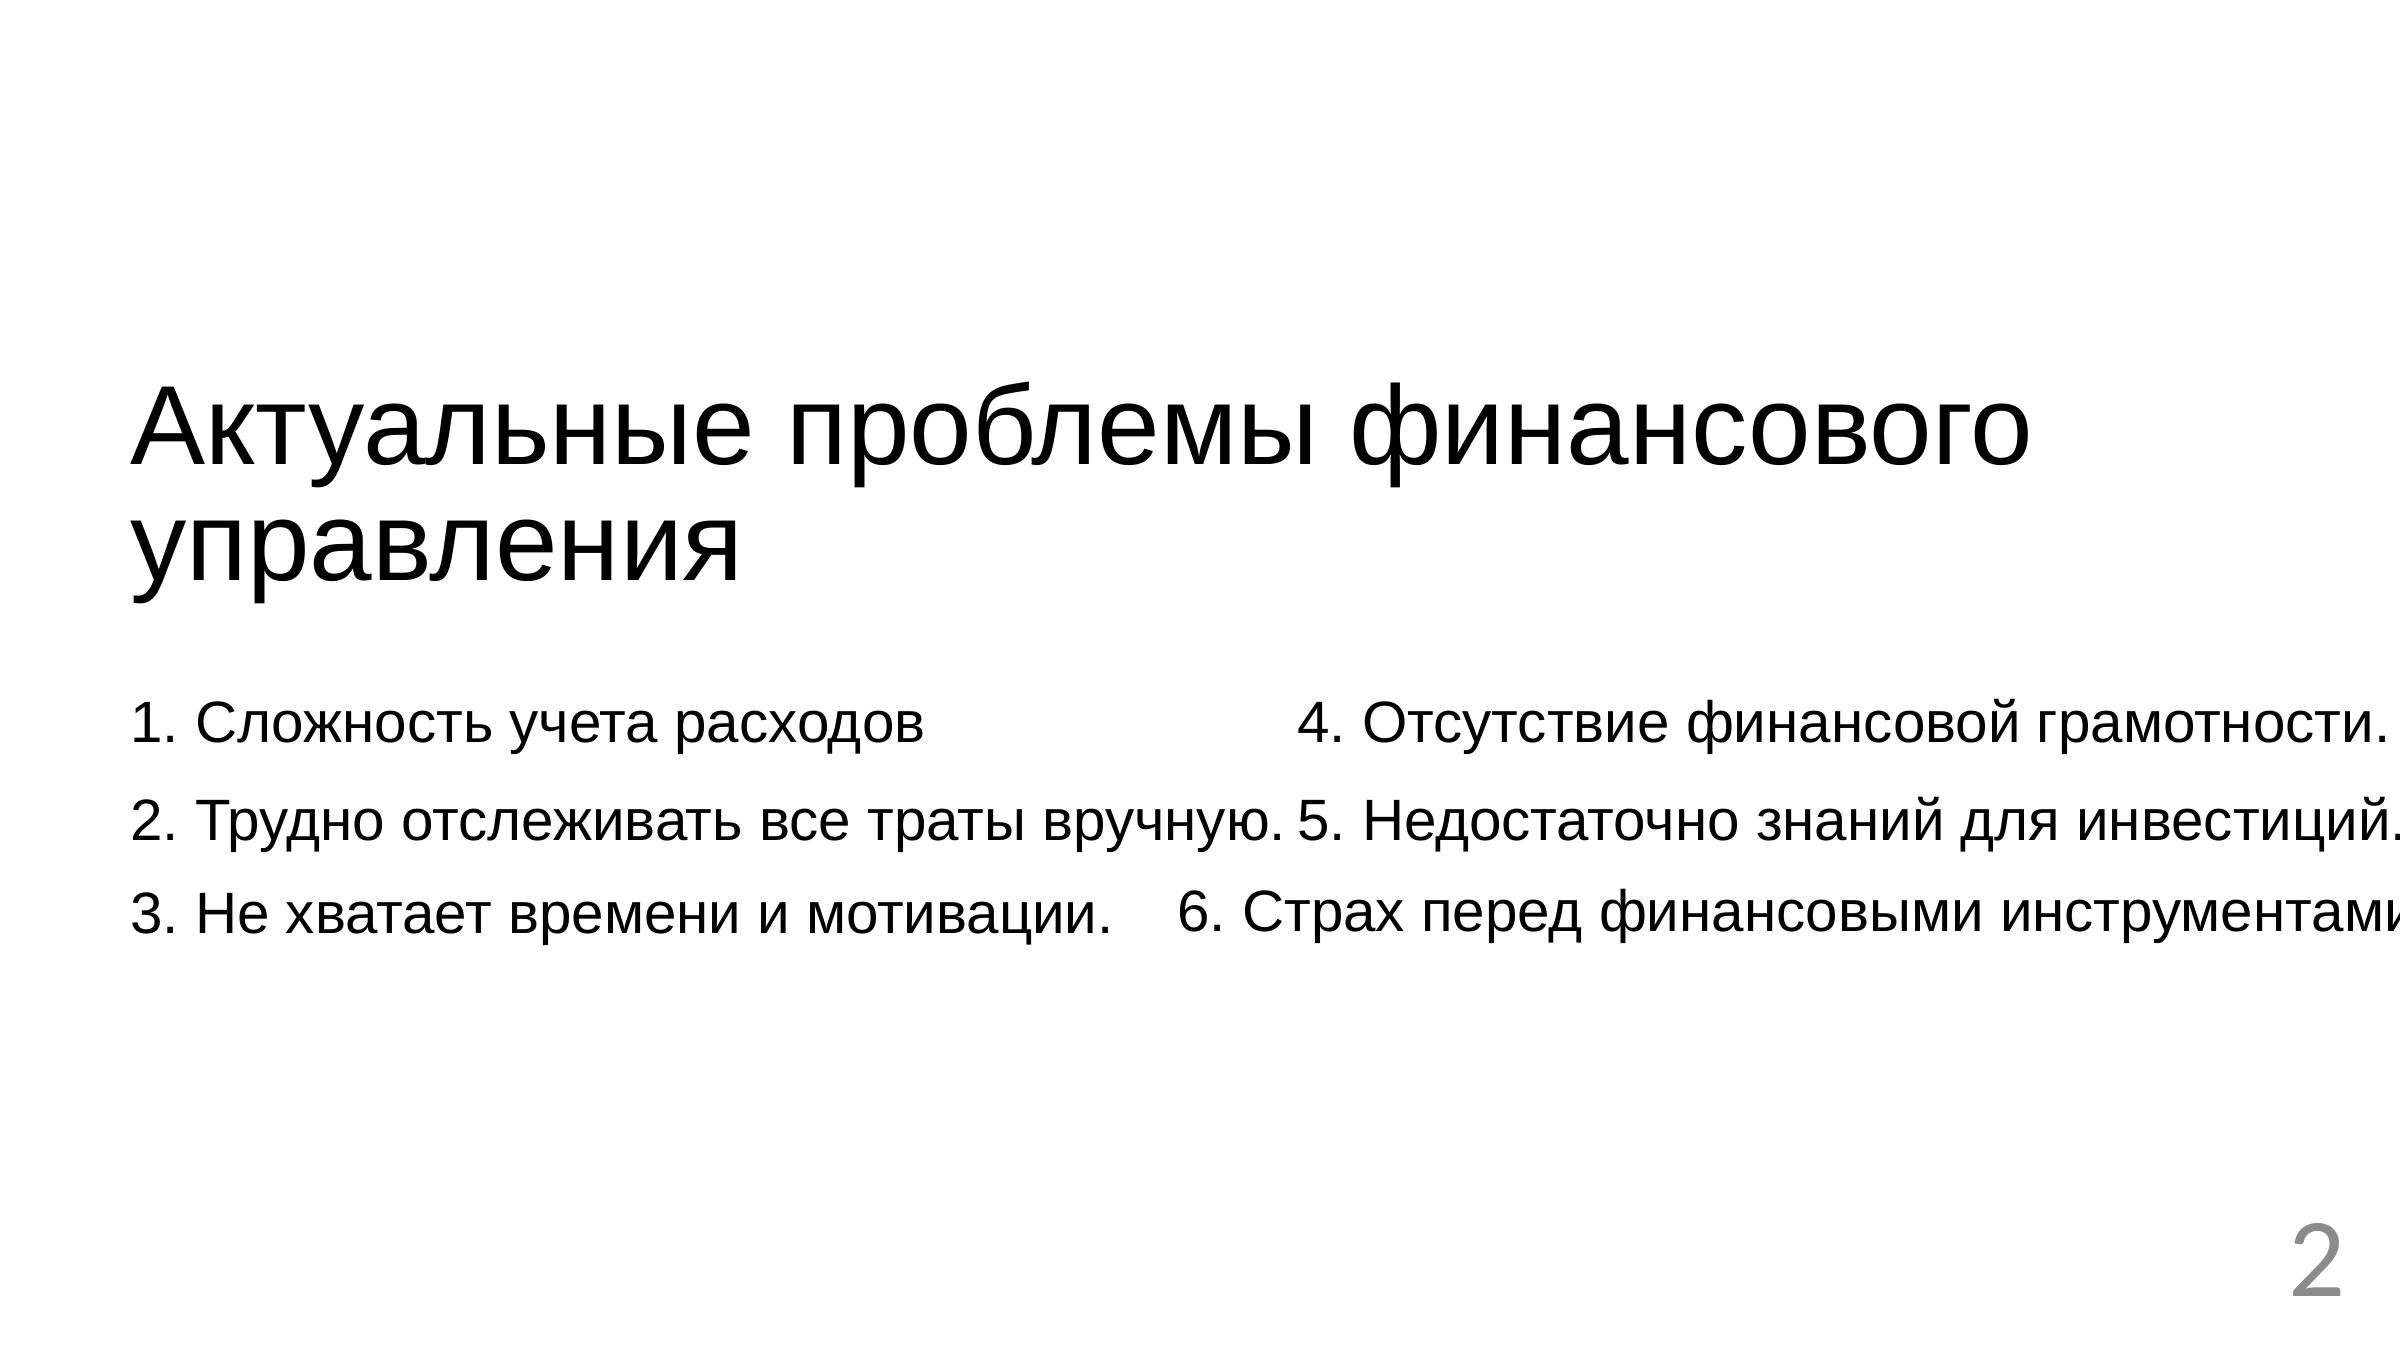

Актуальные проблемы финансового управления
1. Сложность учета расходов
4. Отсутствие финансовой грамотности.
2. Трудно отслеживать все траты вручную.
5. Недостаточно знаний для инвестиций.
6. Страх перед финансовыми инструментами.
3. Не хватает времени и мотивации.
2